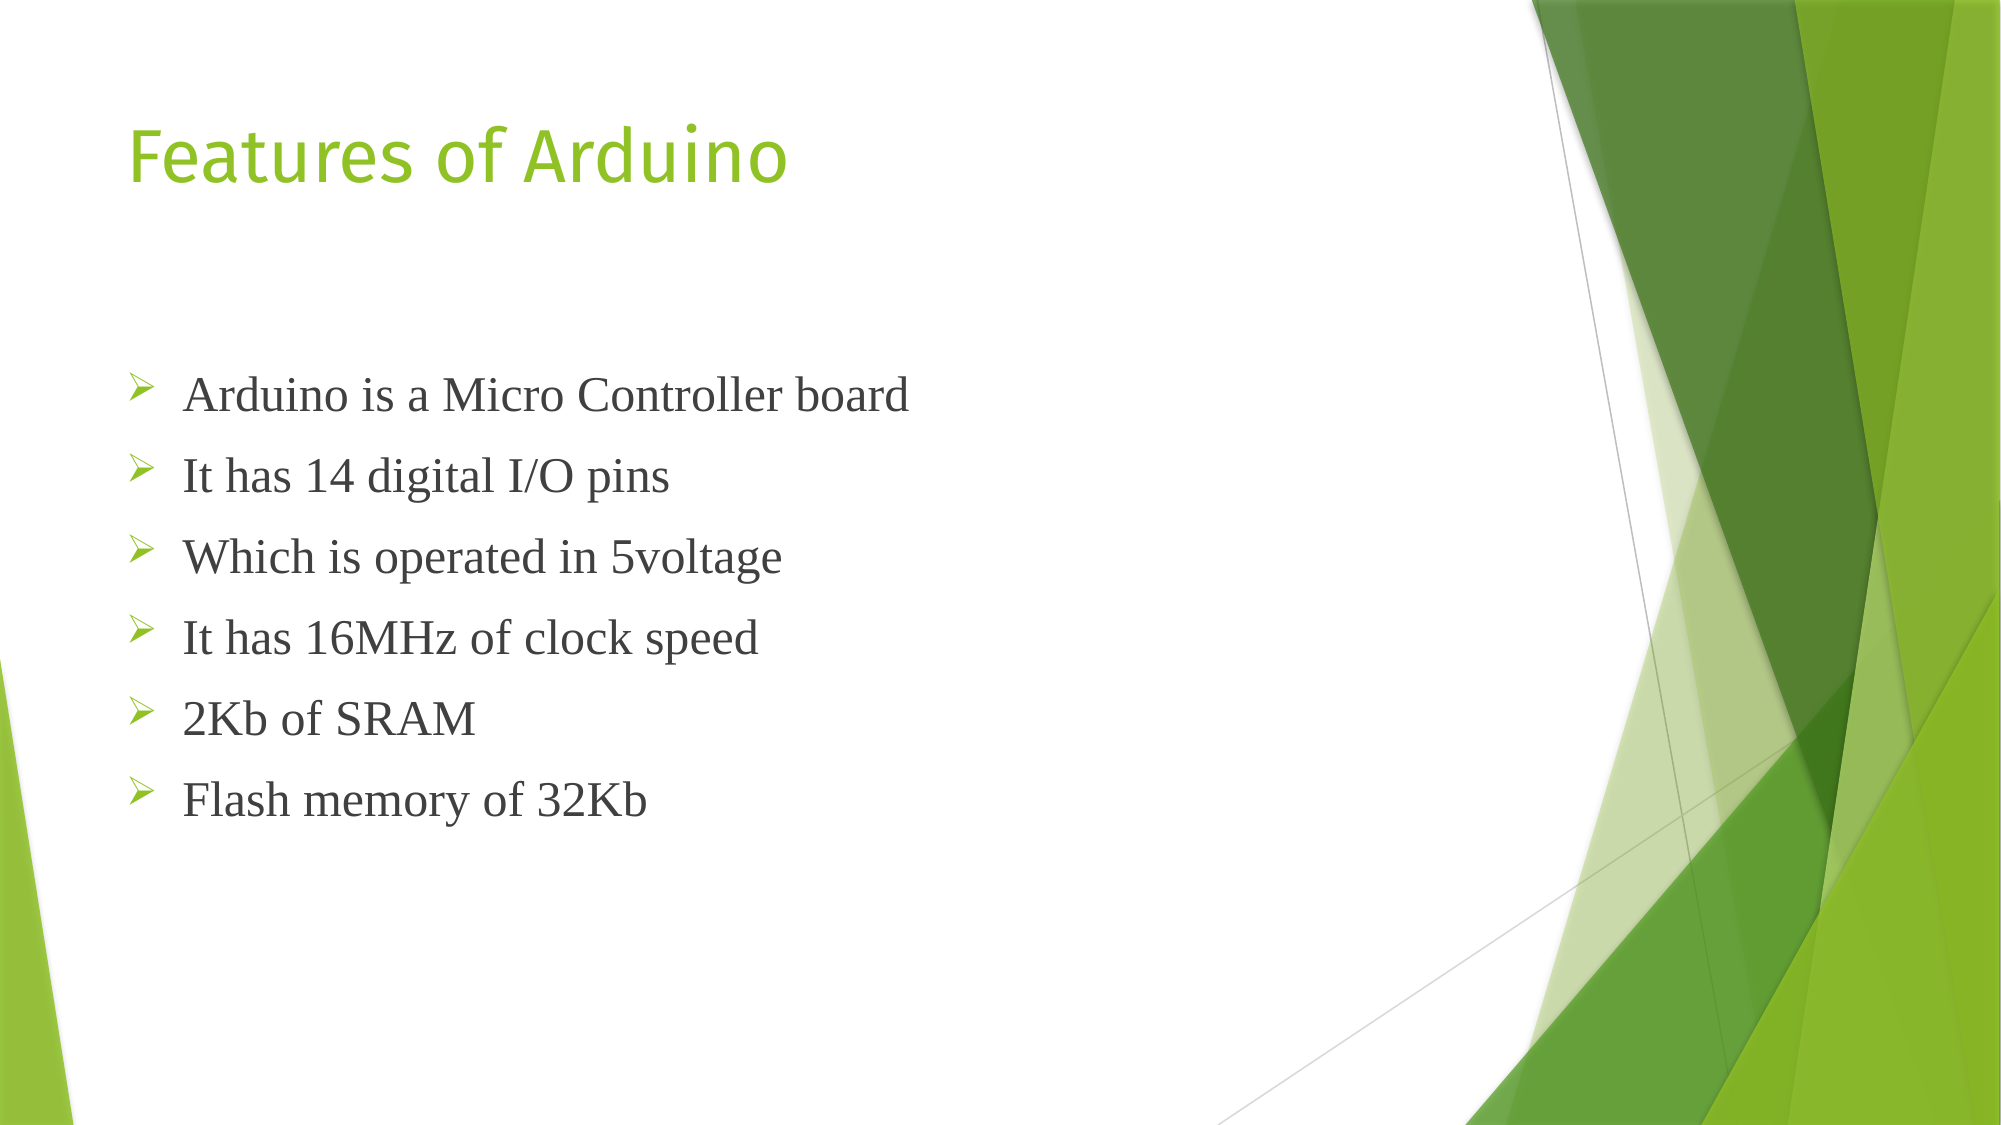

# Features of Arduino
Arduino is a Micro Controller board
It has 14 digital I/O pins
Which is operated in 5voltage
It has 16MHz of clock speed
2Kb of SRAM
Flash memory of 32Kb